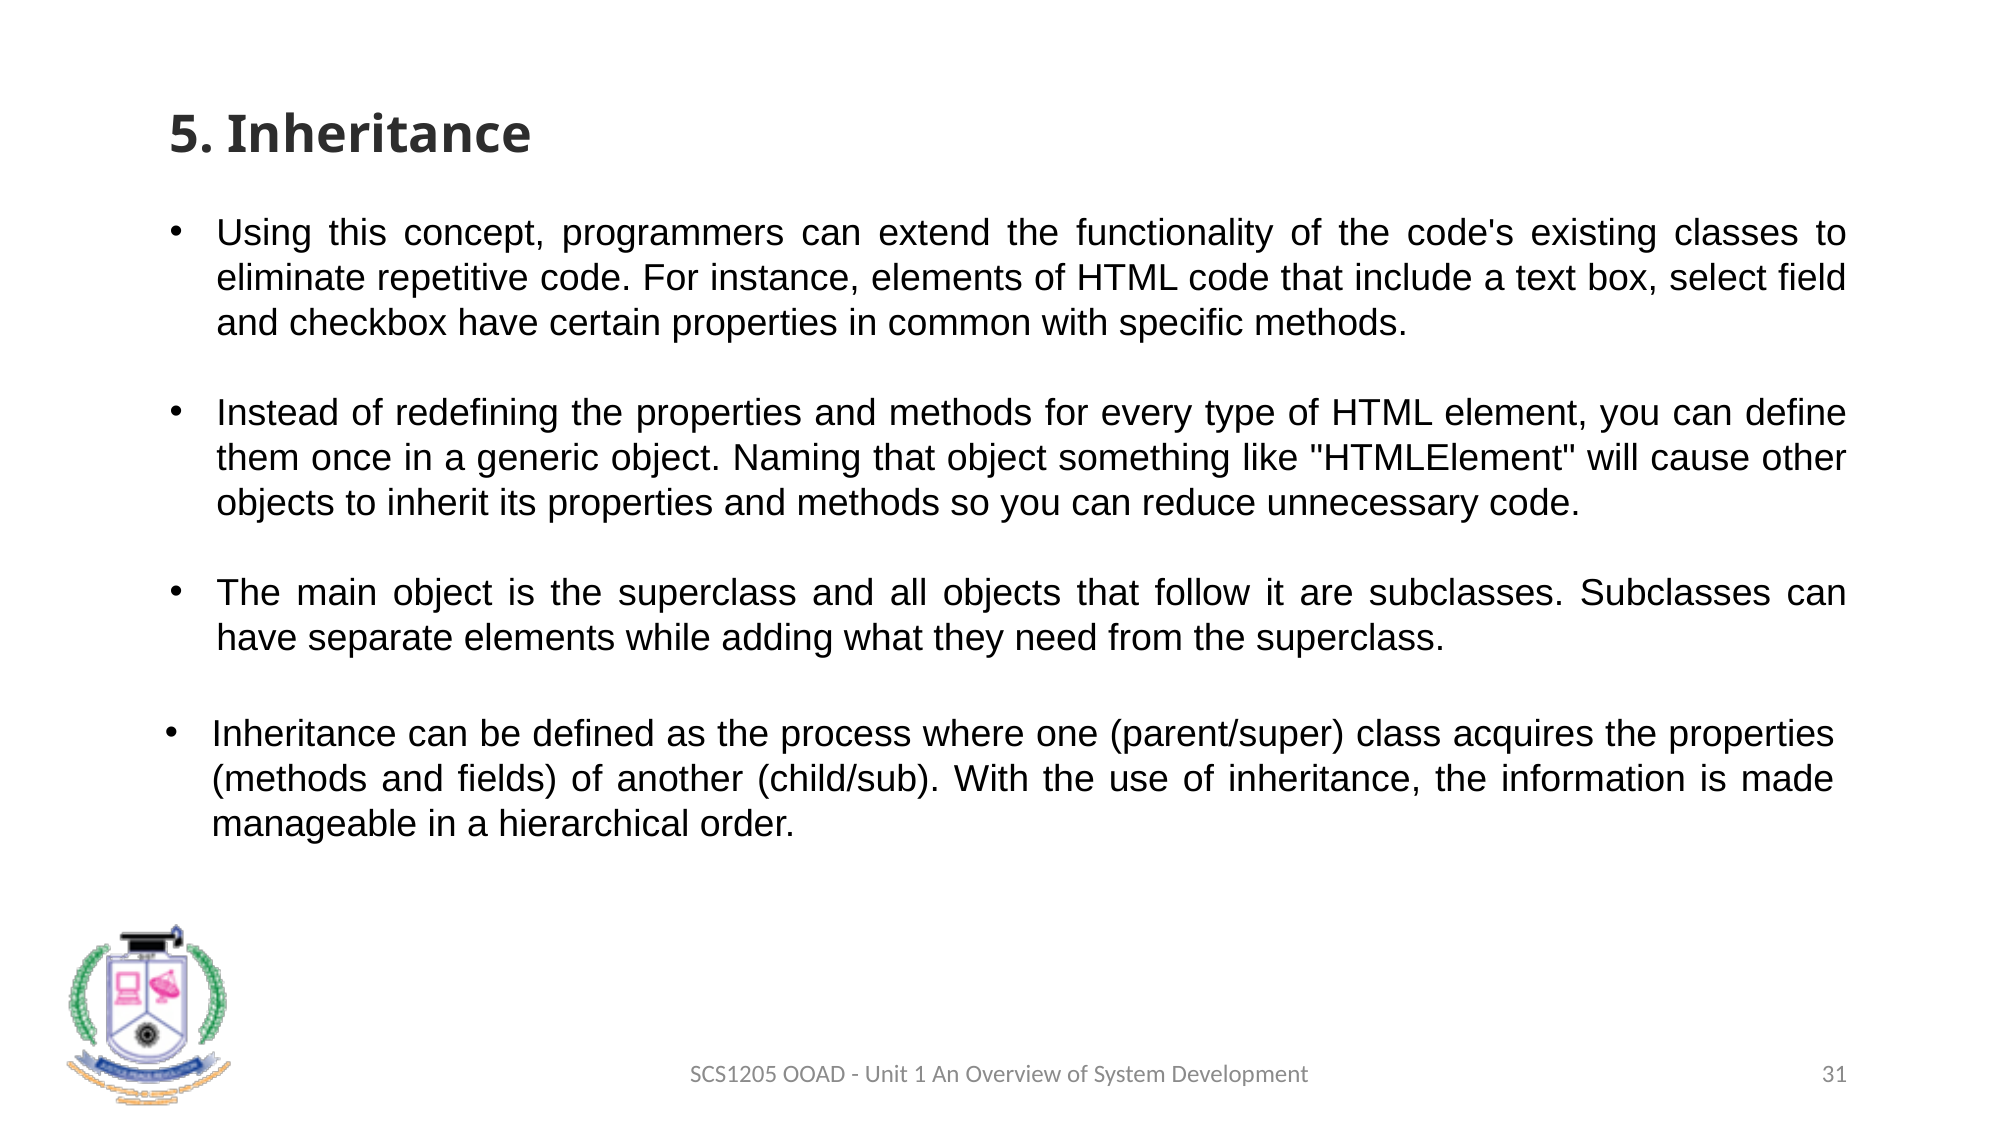

5. Inheritance

Using this concept, programmers can extend the functionality of the code's existing classes to eliminate repetitive code. For instance, elements of HTML code that include a text box, select field and checkbox have certain properties in common with specific methods.

Instead of redefining the properties and methods for every type of HTML element, you can define them once in a generic object. Naming that object something like "HTMLElement" will cause other objects to inherit its properties and methods so you can reduce unnecessary code.

The main object is the superclass and all objects that follow it are subclasses. Subclasses can have separate elements while adding what they need from the superclass.
Inheritance can be defined as the process where one (parent/super) class acquires the properties (methods and fields) of another (child/sub). With the use of inheritance, the information is made manageable in a hierarchical order.
SCS1205 OOAD - Unit 1 An Overview of System Development
31